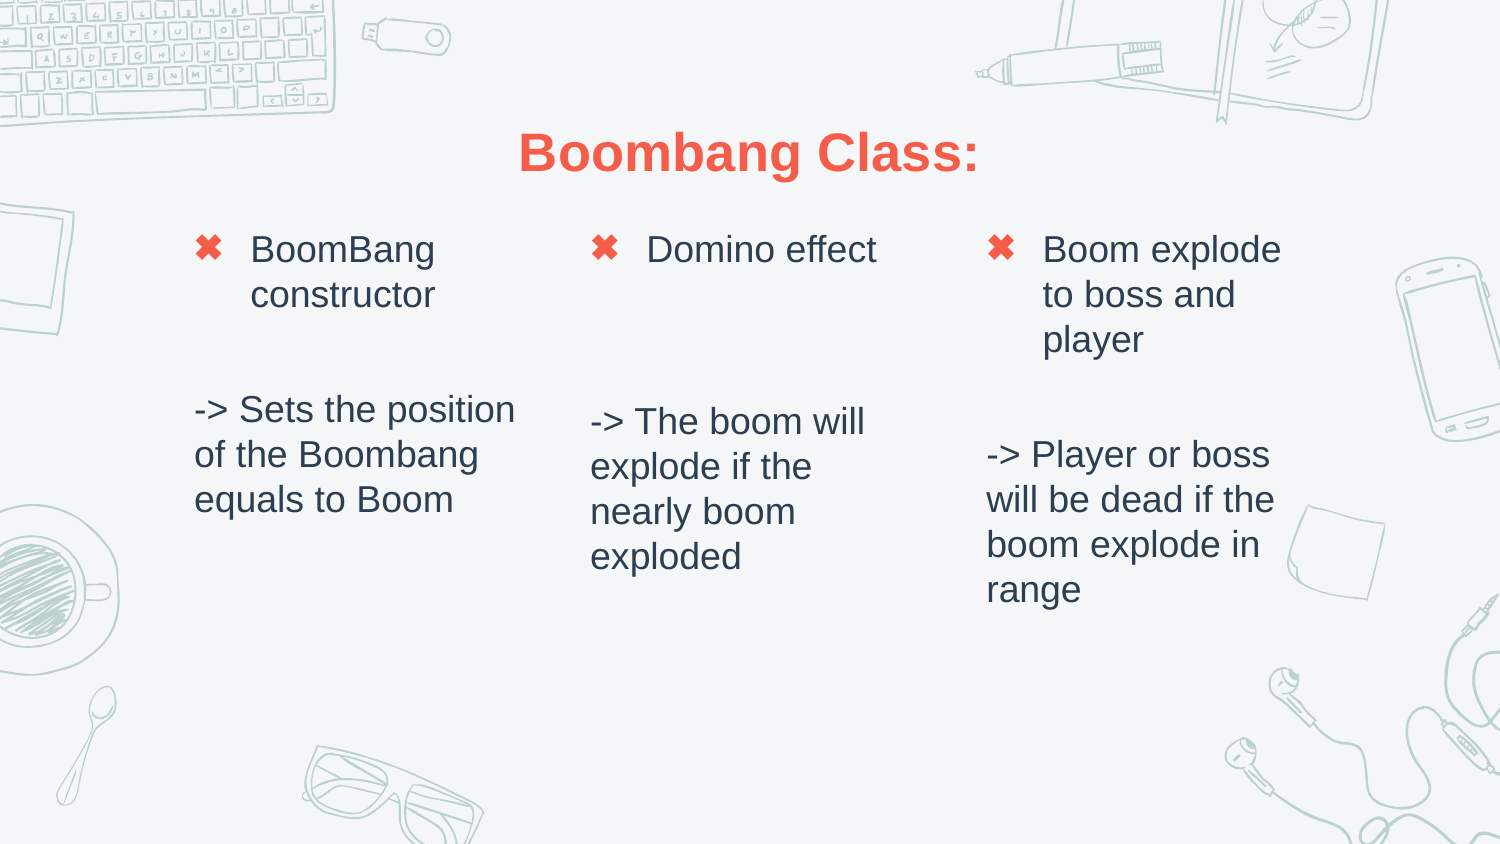

49
# Boombang Class:
BoomBang constructor

-> Sets the position of the Boombang equals to Boom
Domino effect

-> The boom will explode if the nearly boom exploded
Boom explode to boss and player

-> Player or boss will be dead if the boom explode in range